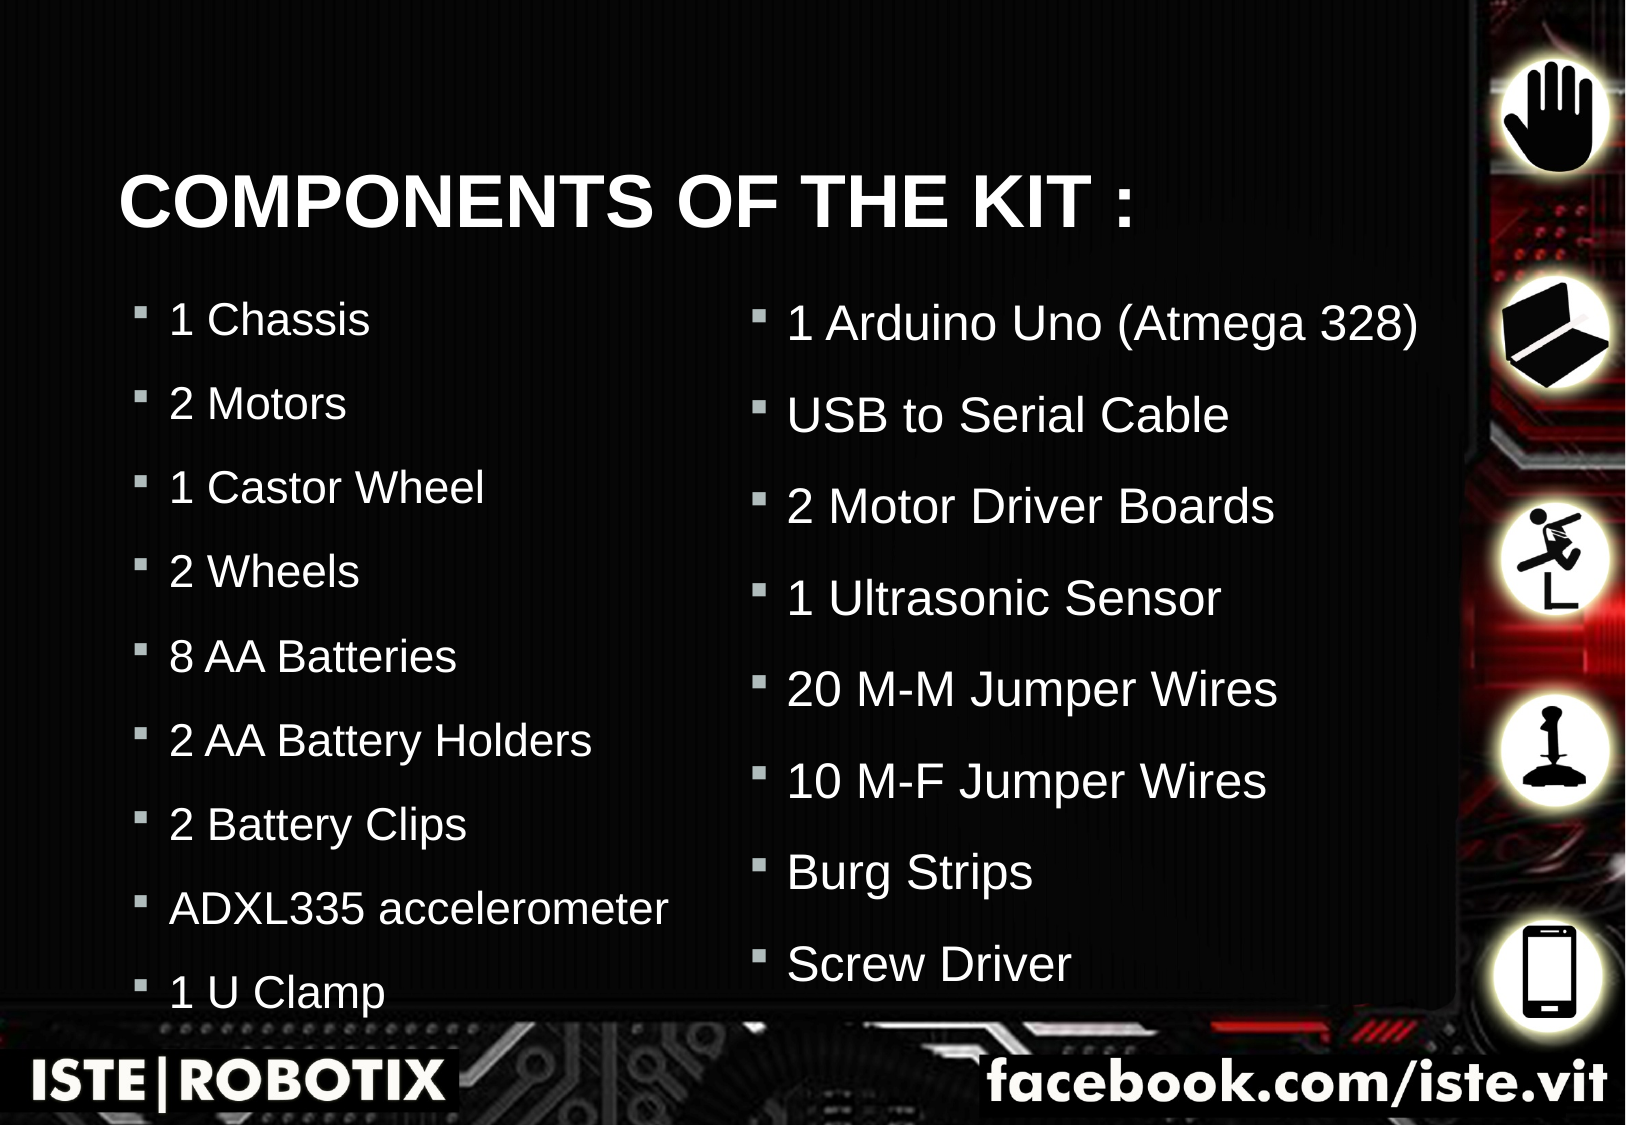

# Components of the Kit :
1 Chassis
2 Motors
1 Castor Wheel
2 Wheels
8 AA Batteries
2 AA Battery Holders
2 Battery Clips
ADXL335 accelerometer
1 U Clamp
1 Arduino Uno (Atmega 328)
USB to Serial Cable
2 Motor Driver Boards
1 Ultrasonic Sensor
20 M-M Jumper Wires
10 M-F Jumper Wires
Burg Strips
Screw Driver